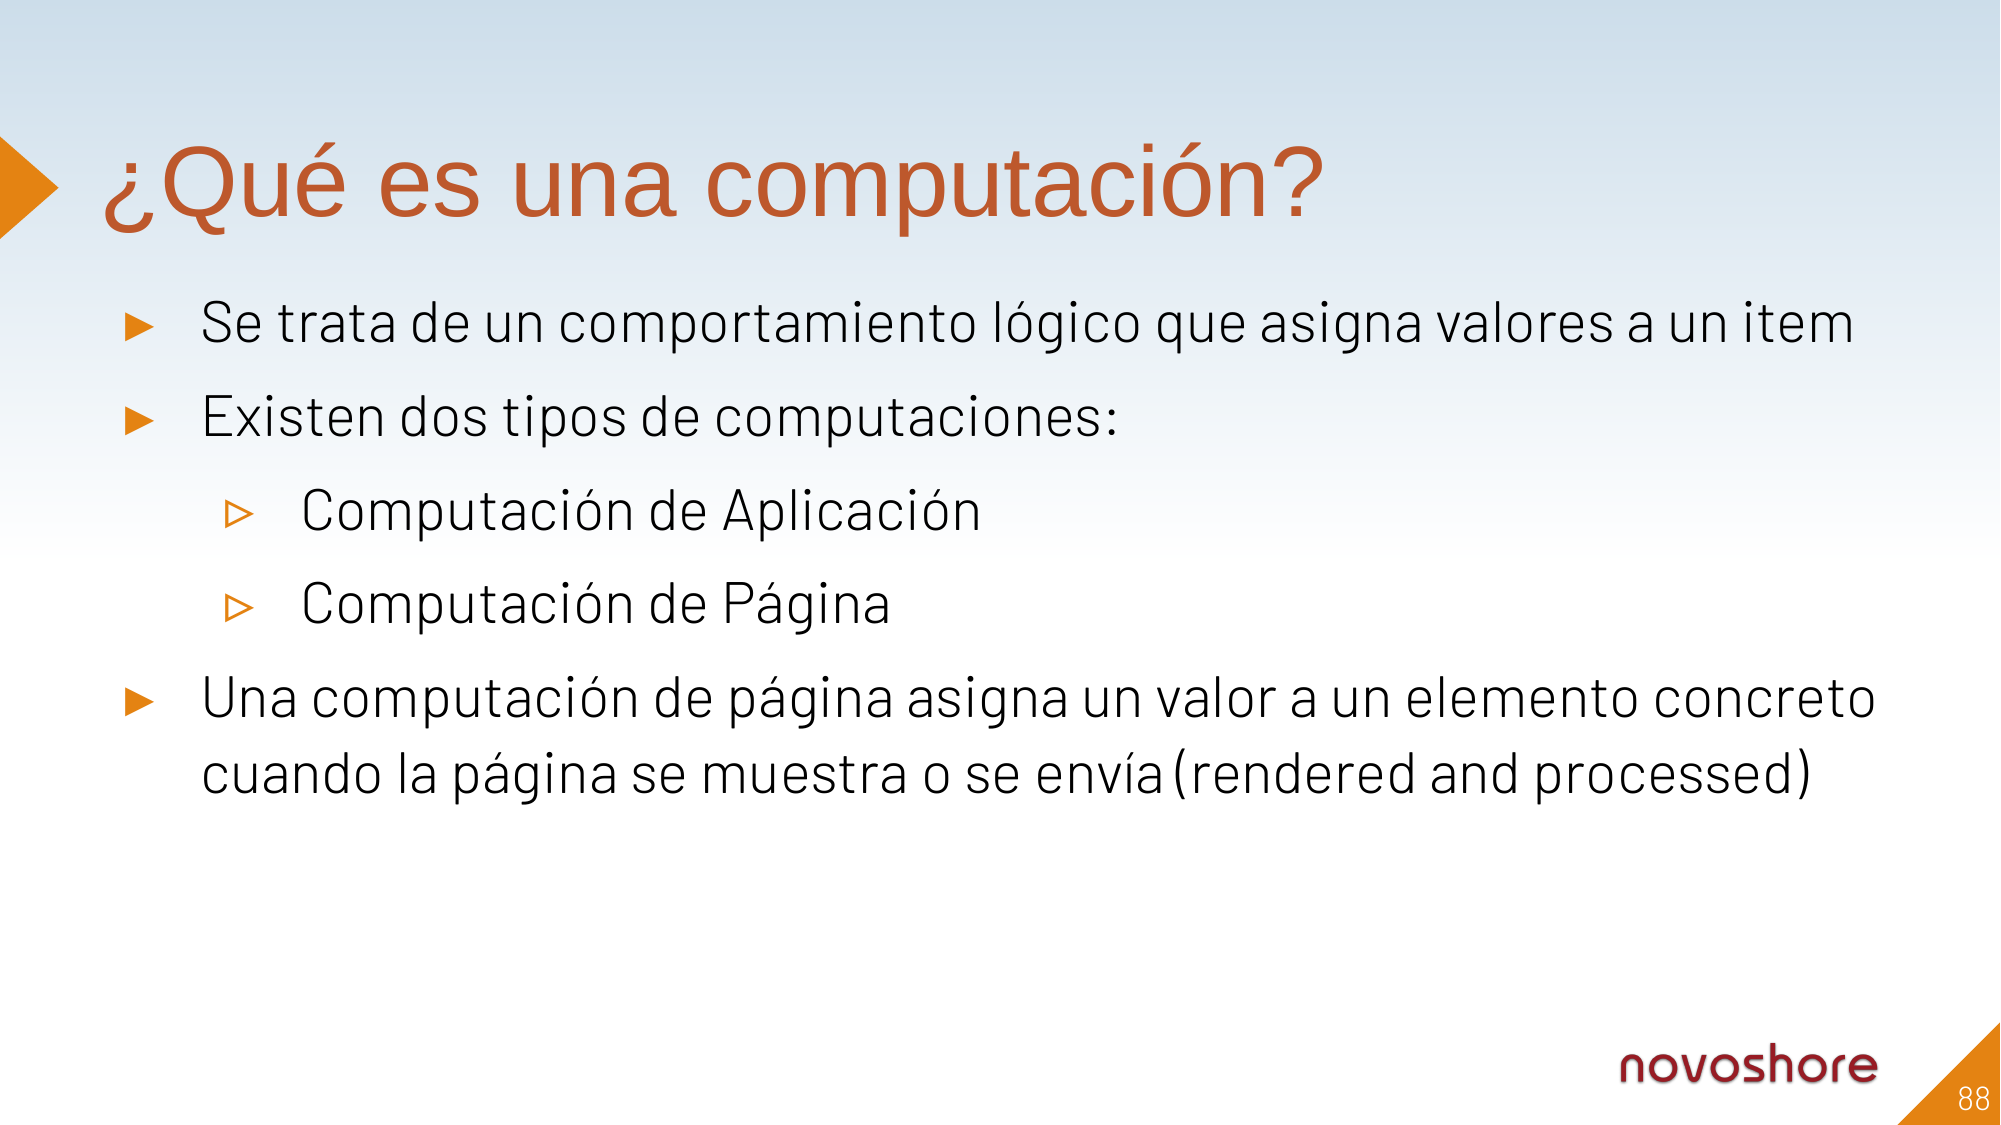

# ¿Qué es una computación?
Se trata de un comportamiento lógico que asigna valores a un item
Existen dos tipos de computaciones:
Computación de Aplicación
Computación de Página
Una computación de página asigna un valor a un elemento concreto cuando la página se muestra o se envía (rendered and processed)

88